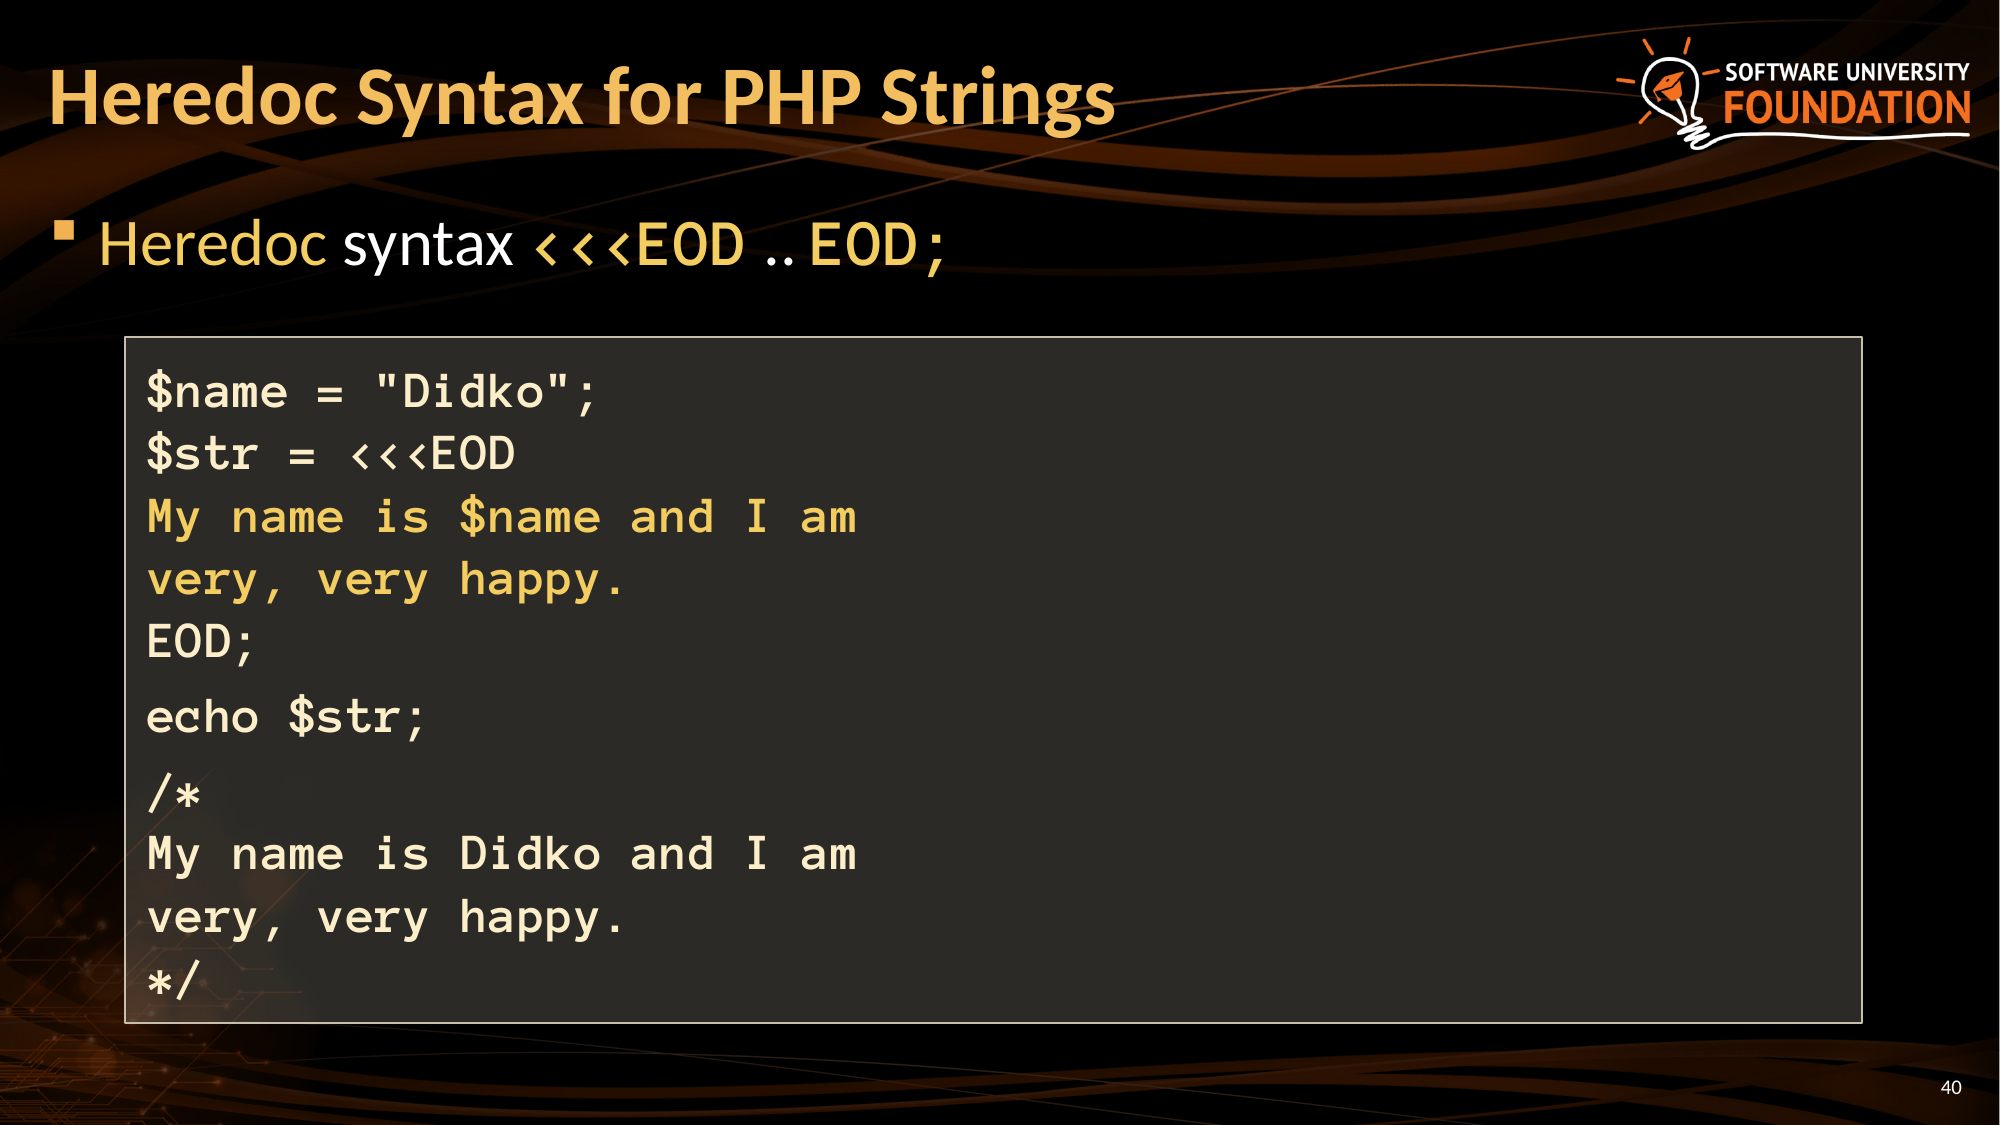

# Heredoc Syntax for PHP Strings
Heredoc syntax <<<EOD .. EOD;
$name = "Didko";
$str = <<<EOD
My name is $name and I am
very, very happy.
EOD;
echo $str;
/*
My name is Didko and I am
very, very happy.
*/
40